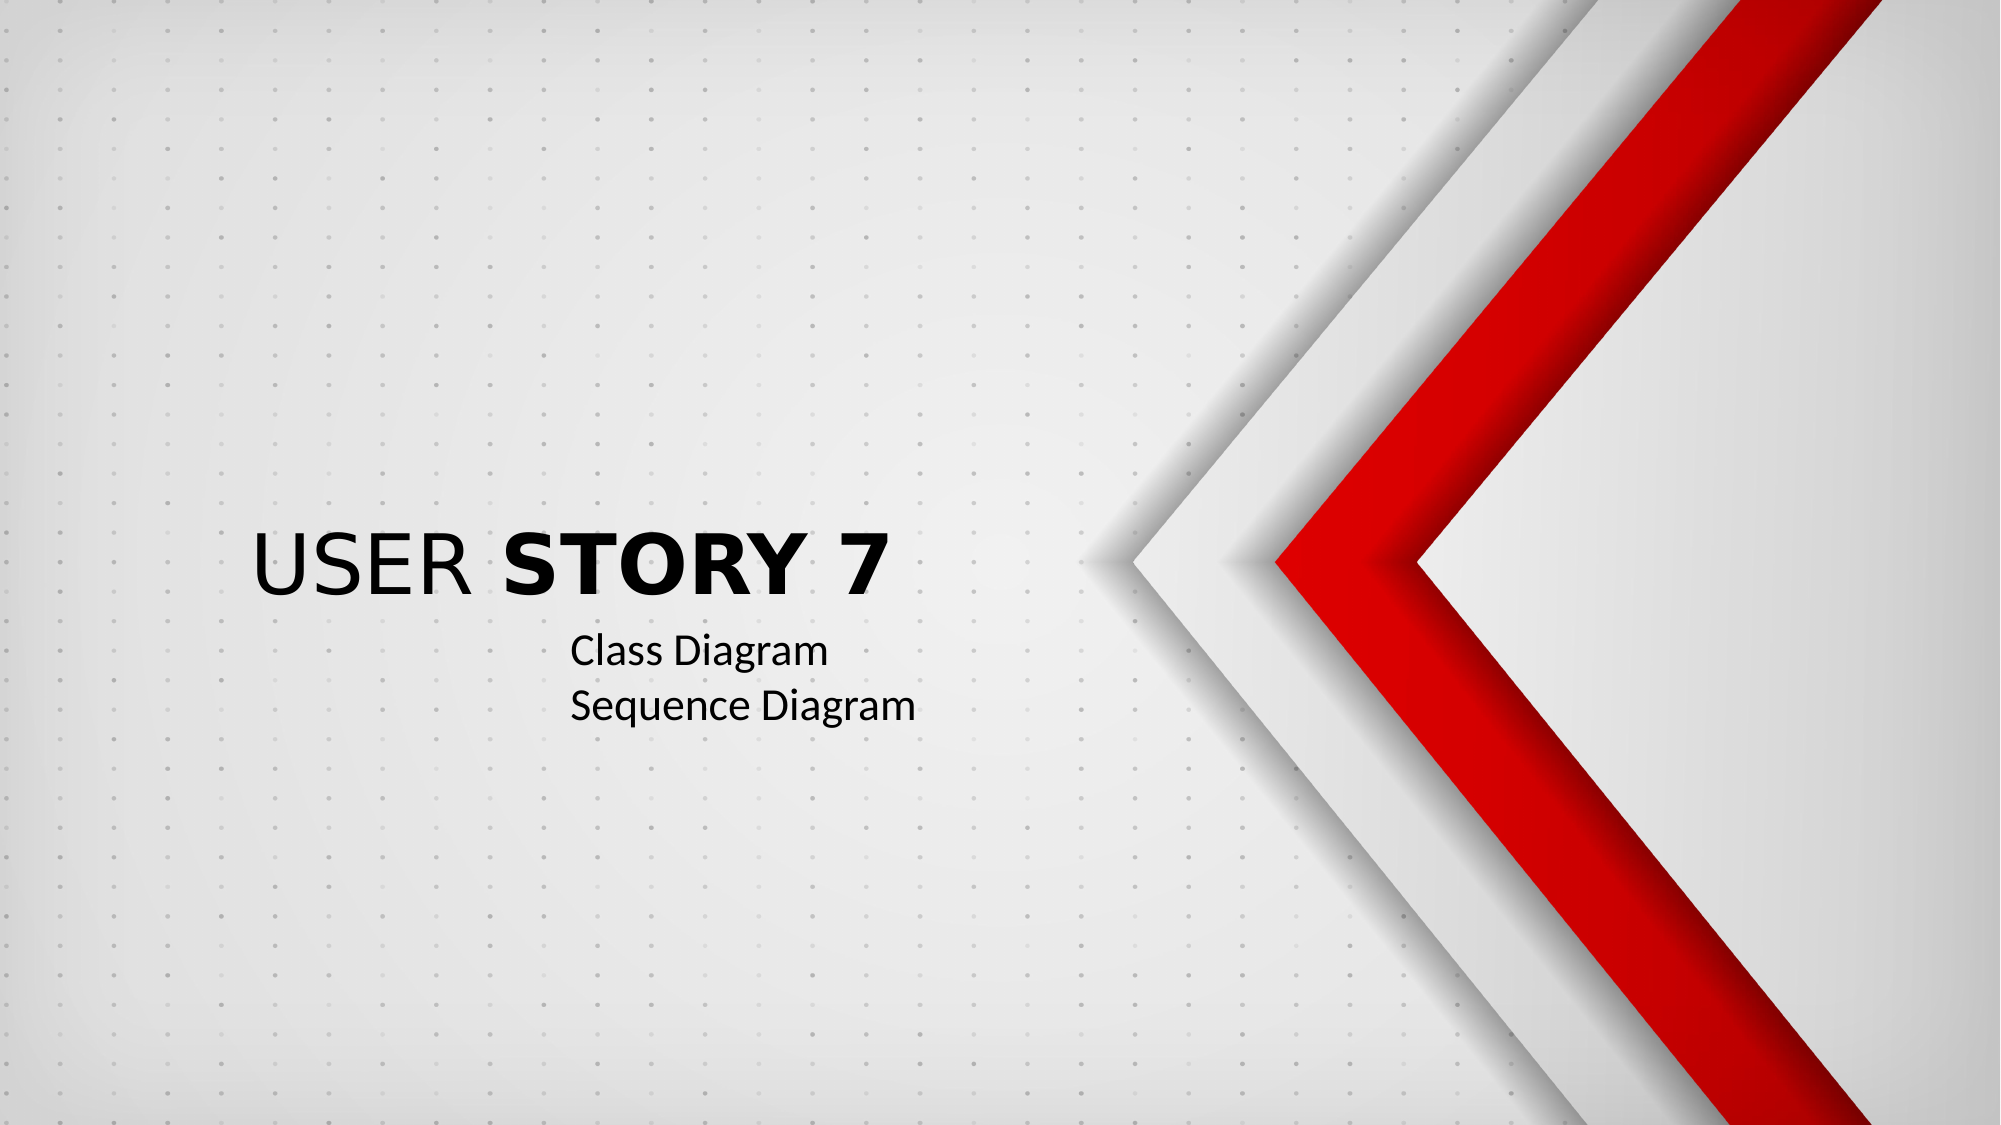

USER STORY 7

Class Diagram
Sequence Diagram